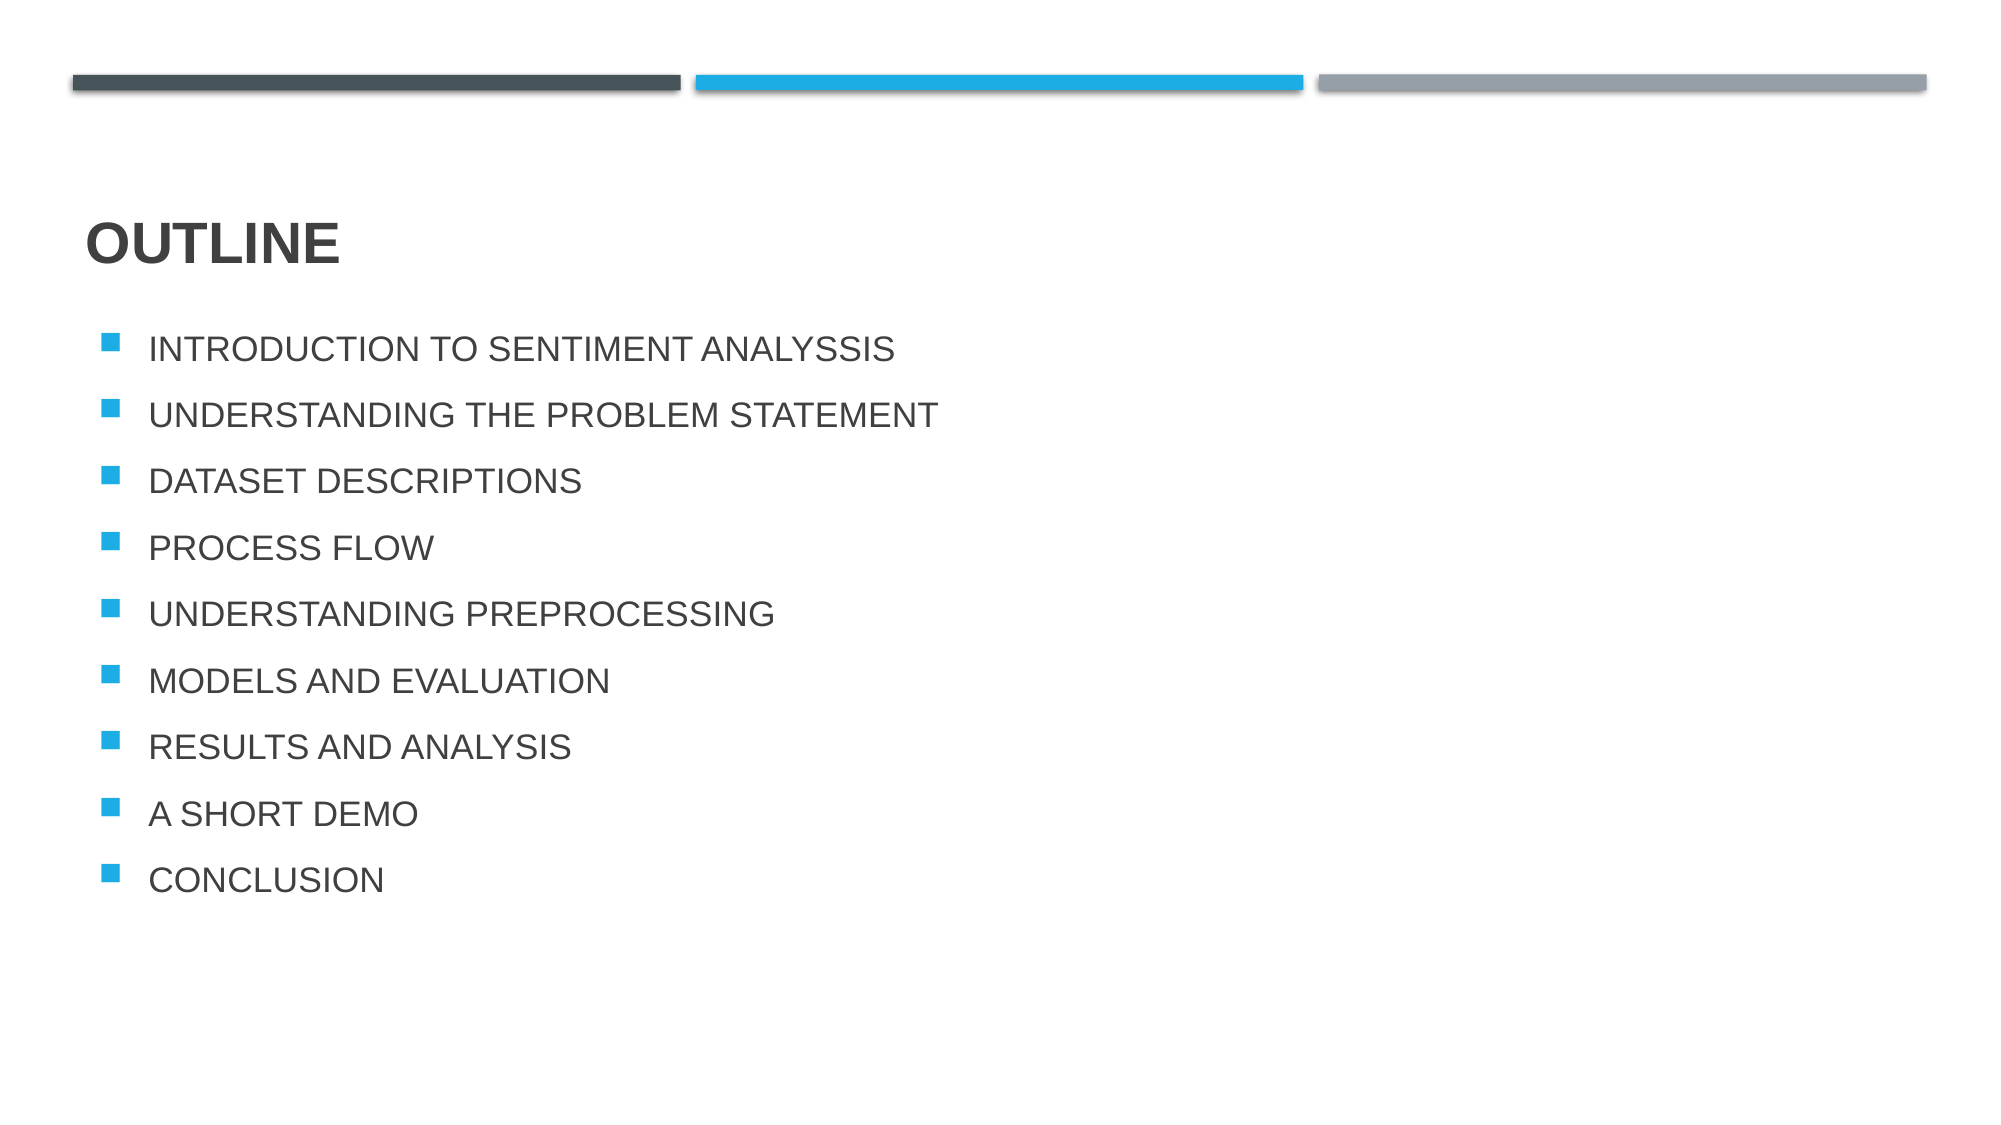

# Outline
INTRODUCTION TO SENTIMENT ANALYSSIS
UNDERSTANDING THE PROBLEM STATEMENT
DATASET DESCRIPTIONS
PROCESS FLOW
UNDERSTANDING PREPROCESSING
MODELS AND EVALUATION
RESULTS AND ANALYSIS
A SHORT DEMO
CONCLUSION